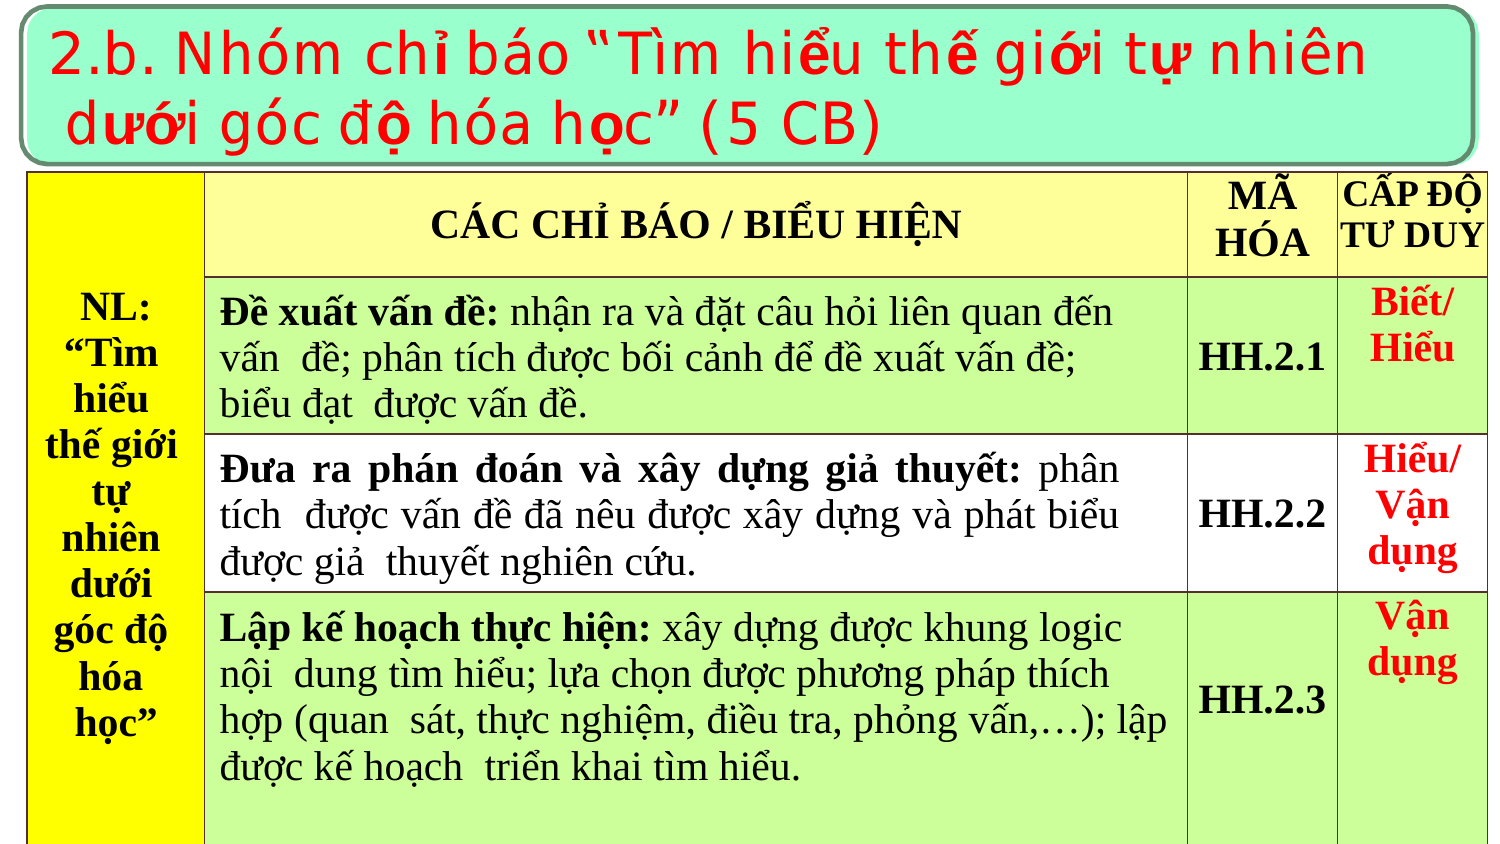

# 2.b. Nhóm chỉ báo “Tìm hiểu thế giới tự nhiên  dưới góc độ hóa học” (5 CB)
| NL: “Tìm hiểu thế giới tự nhiên dưới góc độ hóa học” | CÁC CHỈ BÁO / BIỂU HIỆN | MÃ HÓA | CẤP ĐỘ TƯ DUY |
| --- | --- | --- | --- |
|  | Đề xuất vấn đề: nhận ra và đặt câu hỏi liên quan đến vấn đề; phân tích được bối cảnh để đề xuất vấn đề; biểu đạt được vấn đề. | HH.2.1 | Biết/ Hiểu |
|  | Đưa ra phán đoán và xây dựng giả thuyết: phân tích được vấn đề đã nêu được xây dựng và phát biểu được giả thuyết nghiên cứu. | HH.2.2 | Hiểu/ Vận dụng |
|  | Lập kế hoạch thực hiện: xây dựng được khung logic nội dung tìm hiểu; lựa chọn được phương pháp thích hợp (quan sát, thực nghiệm, điều tra, phỏng vấn,…); lập được kế hoạch triển khai tìm hiểu. | HH.2.3 | Vận dụng |